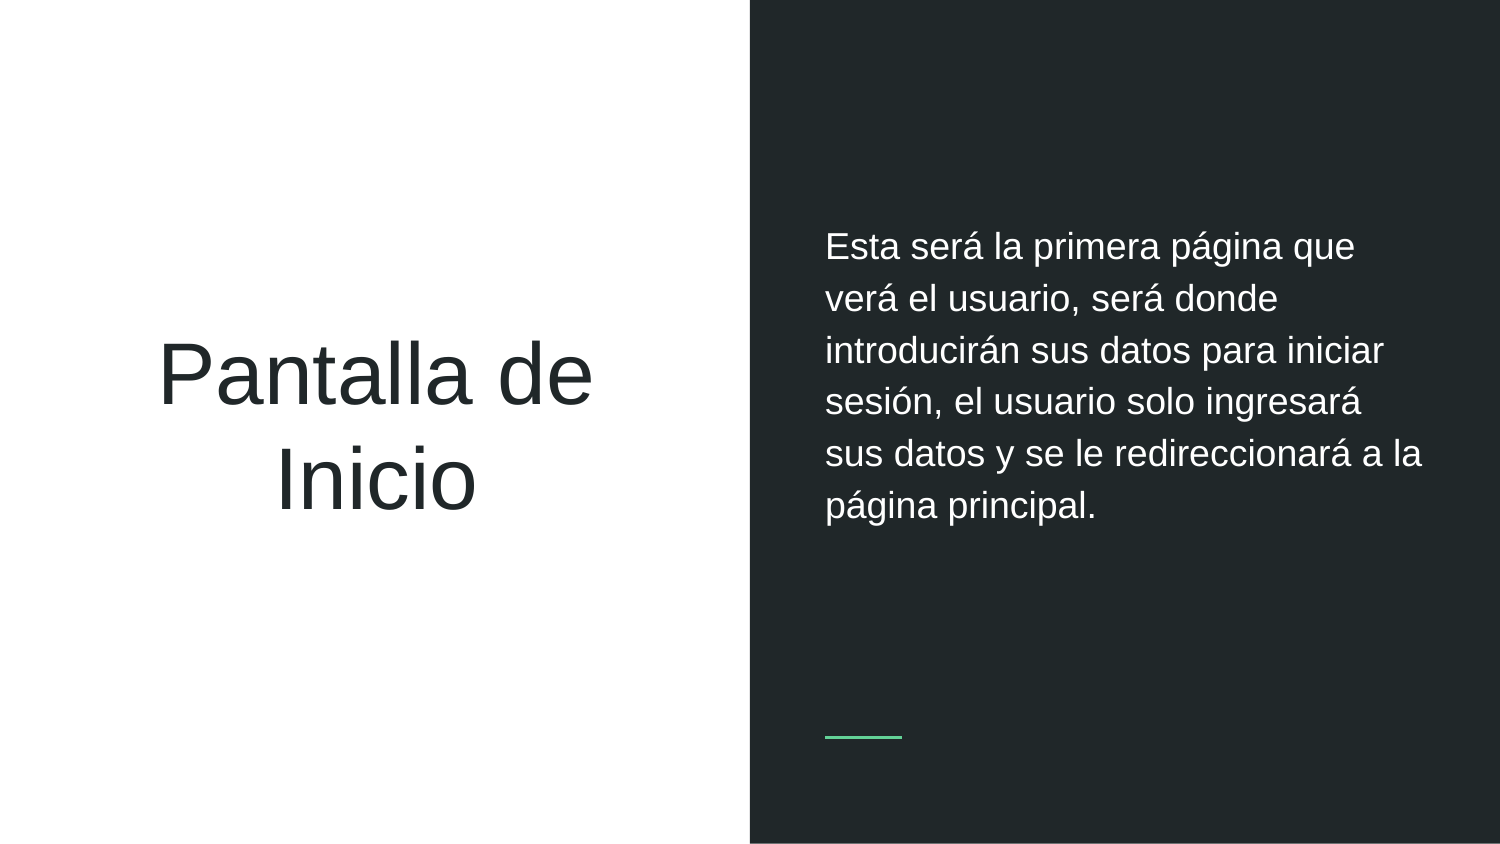

Esta será la primera página que verá el usuario, será donde introducirán sus datos para iniciar sesión, el usuario solo ingresará sus datos y se le redireccionará a la página principal.

# Pantalla de Inicio